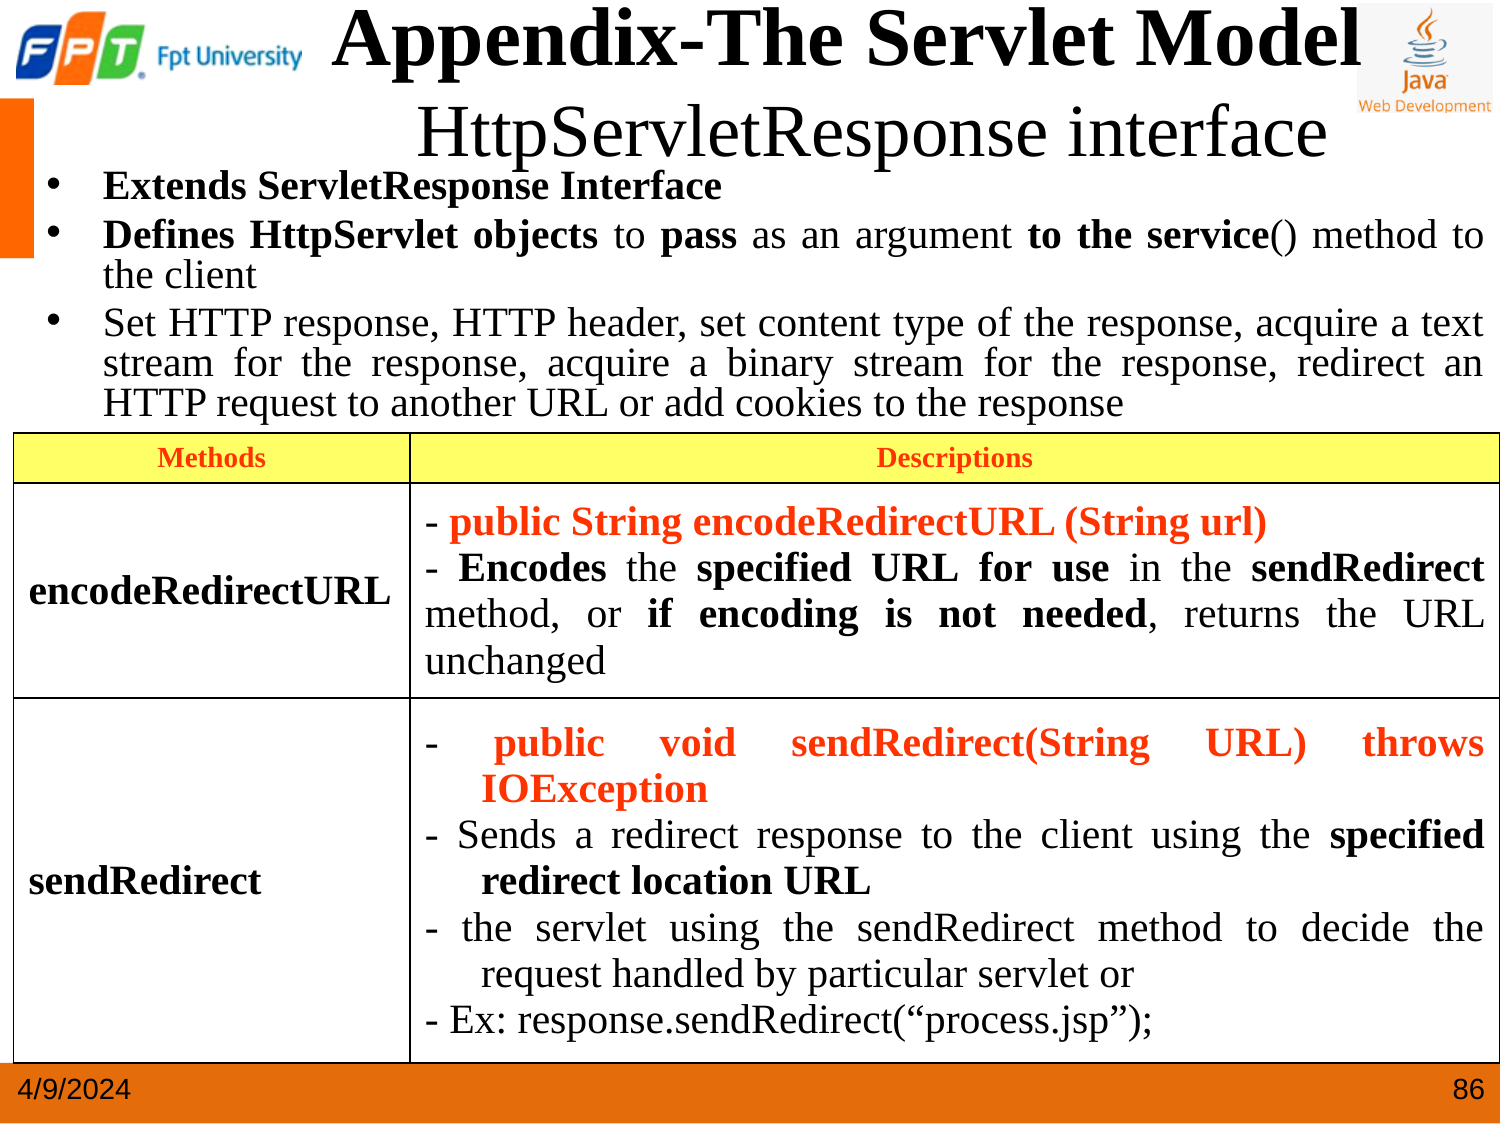

Appendix-The Servlet Model
 HttpServletResponse interface
Extends ServletResponse Interface
Defines HttpServlet objects to pass as an argument to the service() method to the client
Set HTTP response, HTTP header, set content type of the response, acquire a text stream for the response, acquire a binary stream for the response, redirect an HTTP request to another URL or add cookies to the response
| Methods | Descriptions |
| --- | --- |
| encodeRedirectURL | - public String encodeRedirectURL (String url) - Encodes the specified URL for use in the sendRedirect method, or if encoding is not needed, returns the URL unchanged |
| sendRedirect | - public void sendRedirect(String URL) throws IOException - Sends a redirect response to the client using the specified redirect location URL - the servlet using the sendRedirect method to decide the request handled by particular servlet or - Ex: response.sendRedirect(“process.jsp”); |
4/9/2024
86